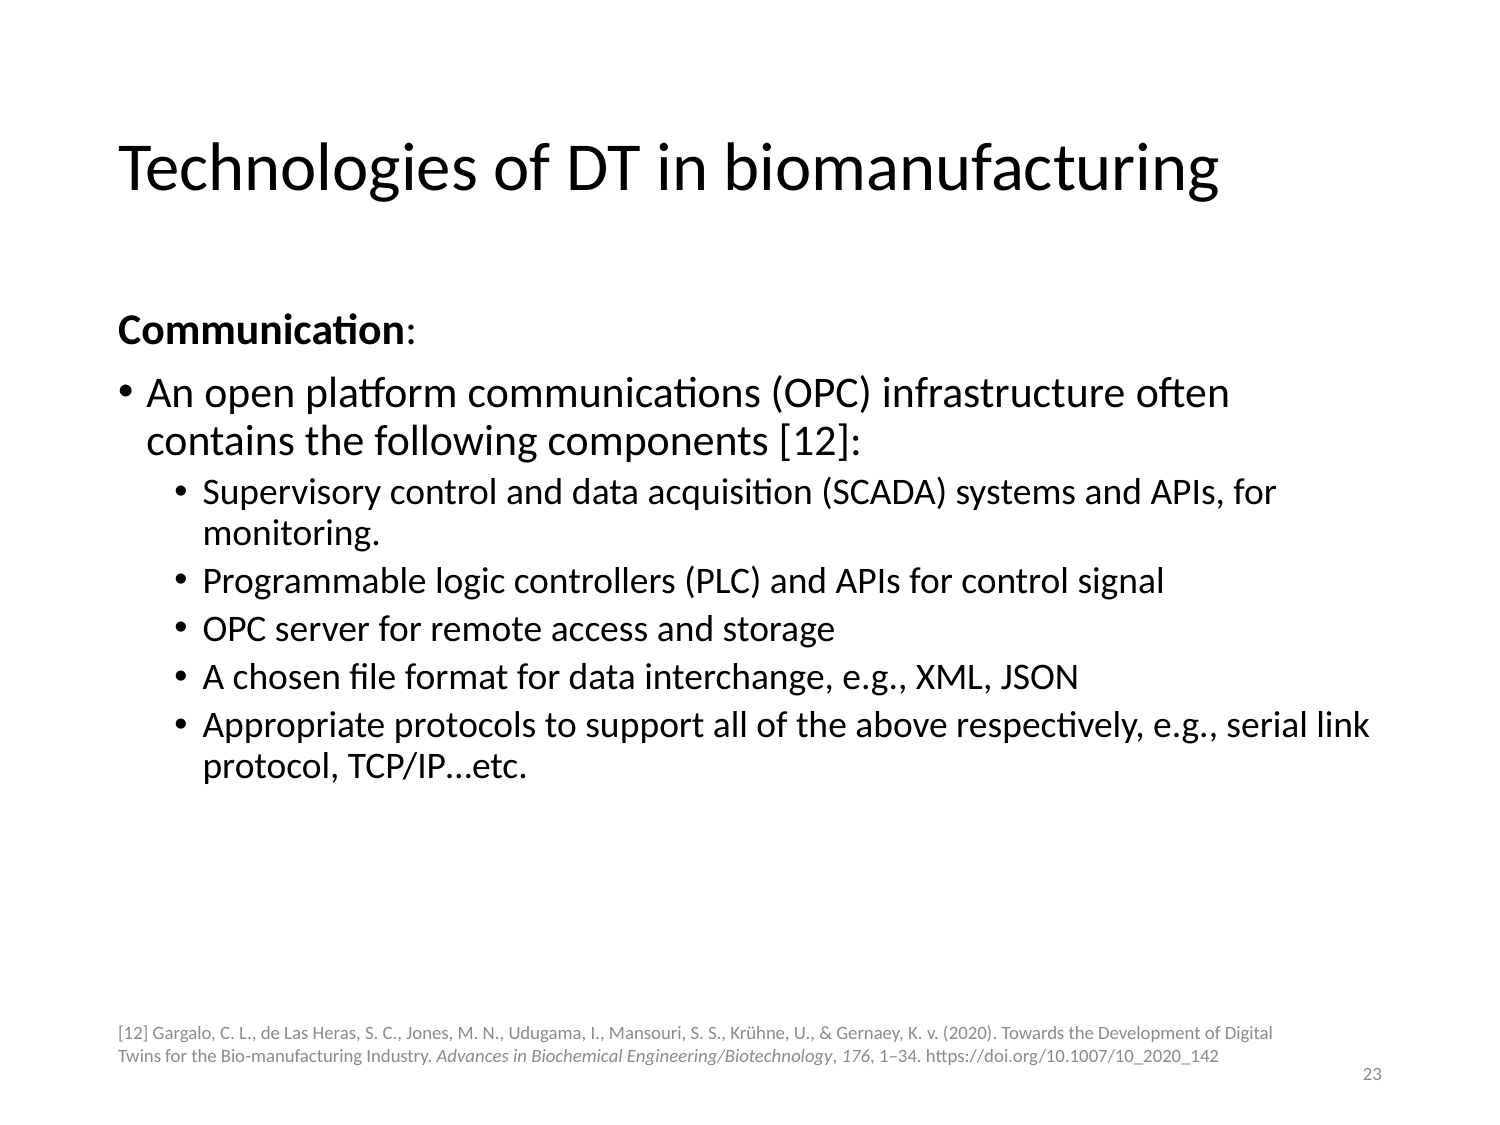

# Technologies of DT in biomanufacturing
Communication:
An open platform communications (OPC) infrastructure often contains the following components [12]:
Supervisory control and data acquisition (SCADA) systems and APIs, for monitoring.
Programmable logic controllers (PLC) and APIs for control signal
OPC server for remote access and storage
A chosen file format for data interchange, e.g., XML, JSON
Appropriate protocols to support all of the above respectively, e.g., serial link protocol, TCP/IP…etc.

[12] Gargalo, C. L., de Las Heras, S. C., Jones, M. N., Udugama, I., Mansouri, S. S., Krühne, U., & Gernaey, K. v. (2020). Towards the Development of Digital Twins for the Bio-manufacturing Industry. Advances in Biochemical Engineering/Biotechnology, 176, 1–34. https://doi.org/10.1007/10_2020_142

23